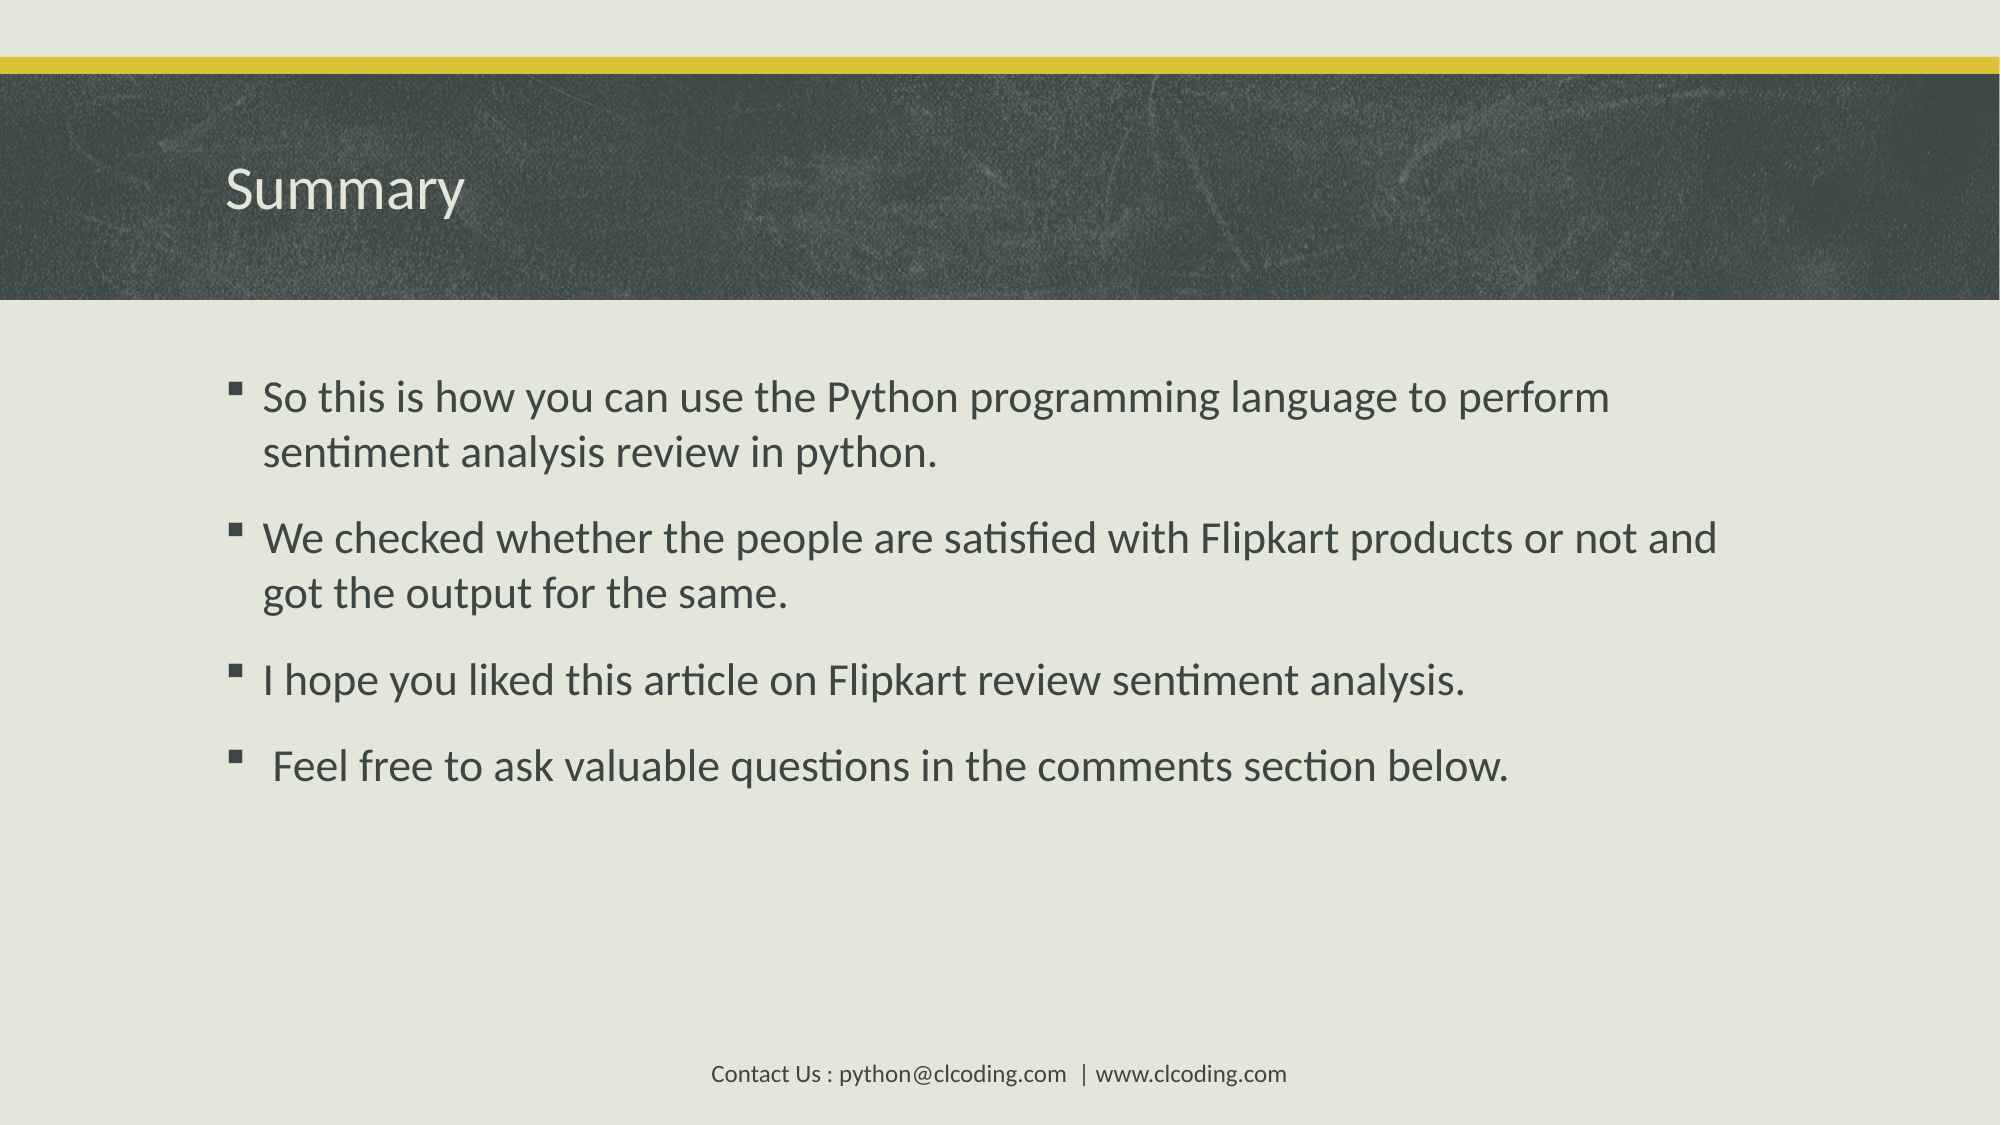

# Summary
So this is how you can use the Python programming language to perform sentiment analysis review in python.
We checked whether the people are satisfied with Flipkart products or not and got the output for the same.
I hope you liked this article on Flipkart review sentiment analysis.
 Feel free to ask valuable questions in the comments section below.
Contact Us : python@clcoding.com  | www.clcoding.com